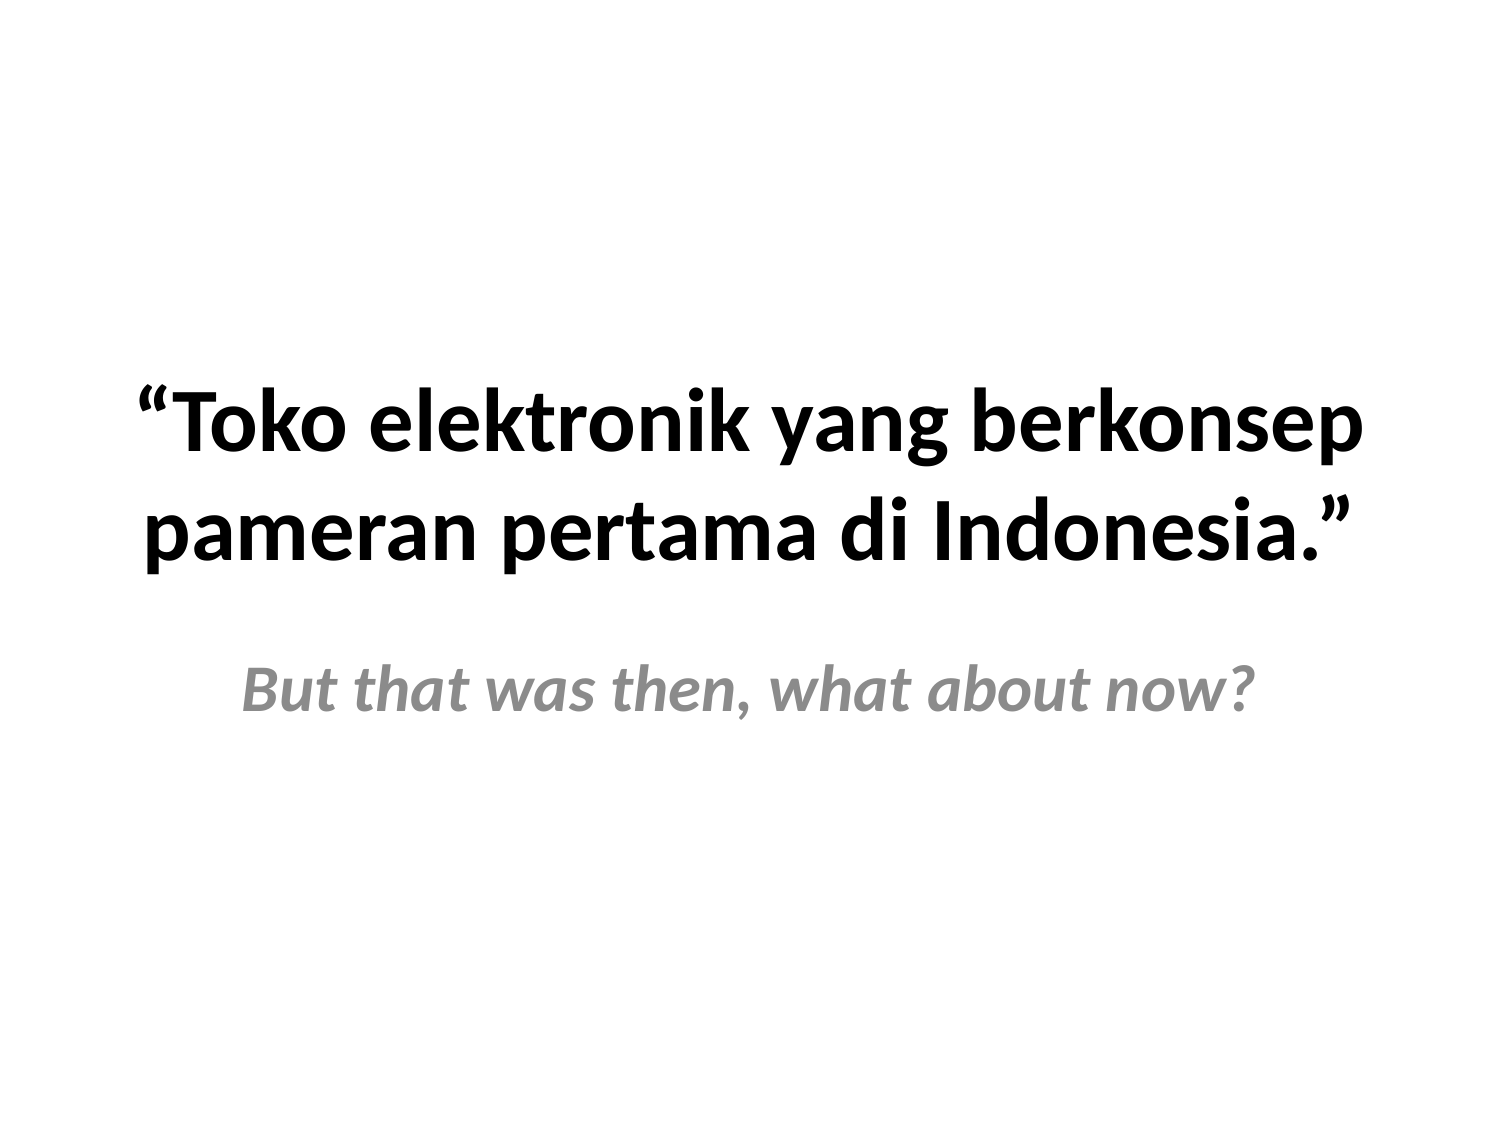

# “Toko elektronik yang berkonsep pameran pertama di Indonesia.”
But that was then, what about now?